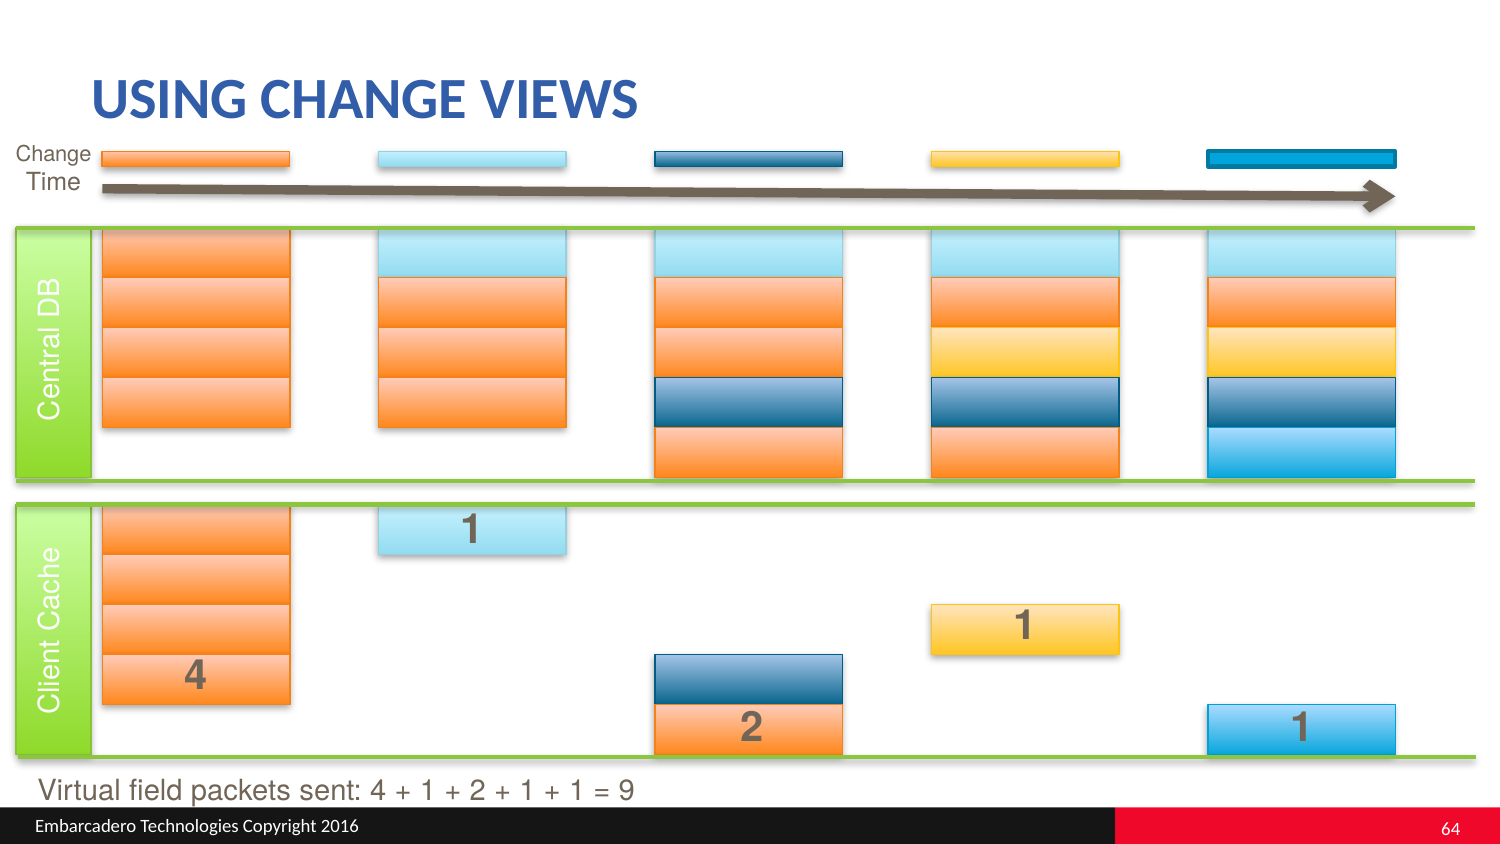

# Using Change Views
Change

Time

Central DB

1

1
Client Cache

4

2
1

Virtual field packets sent: 4 + 1 + 2 + 1 + 1 = 9
64